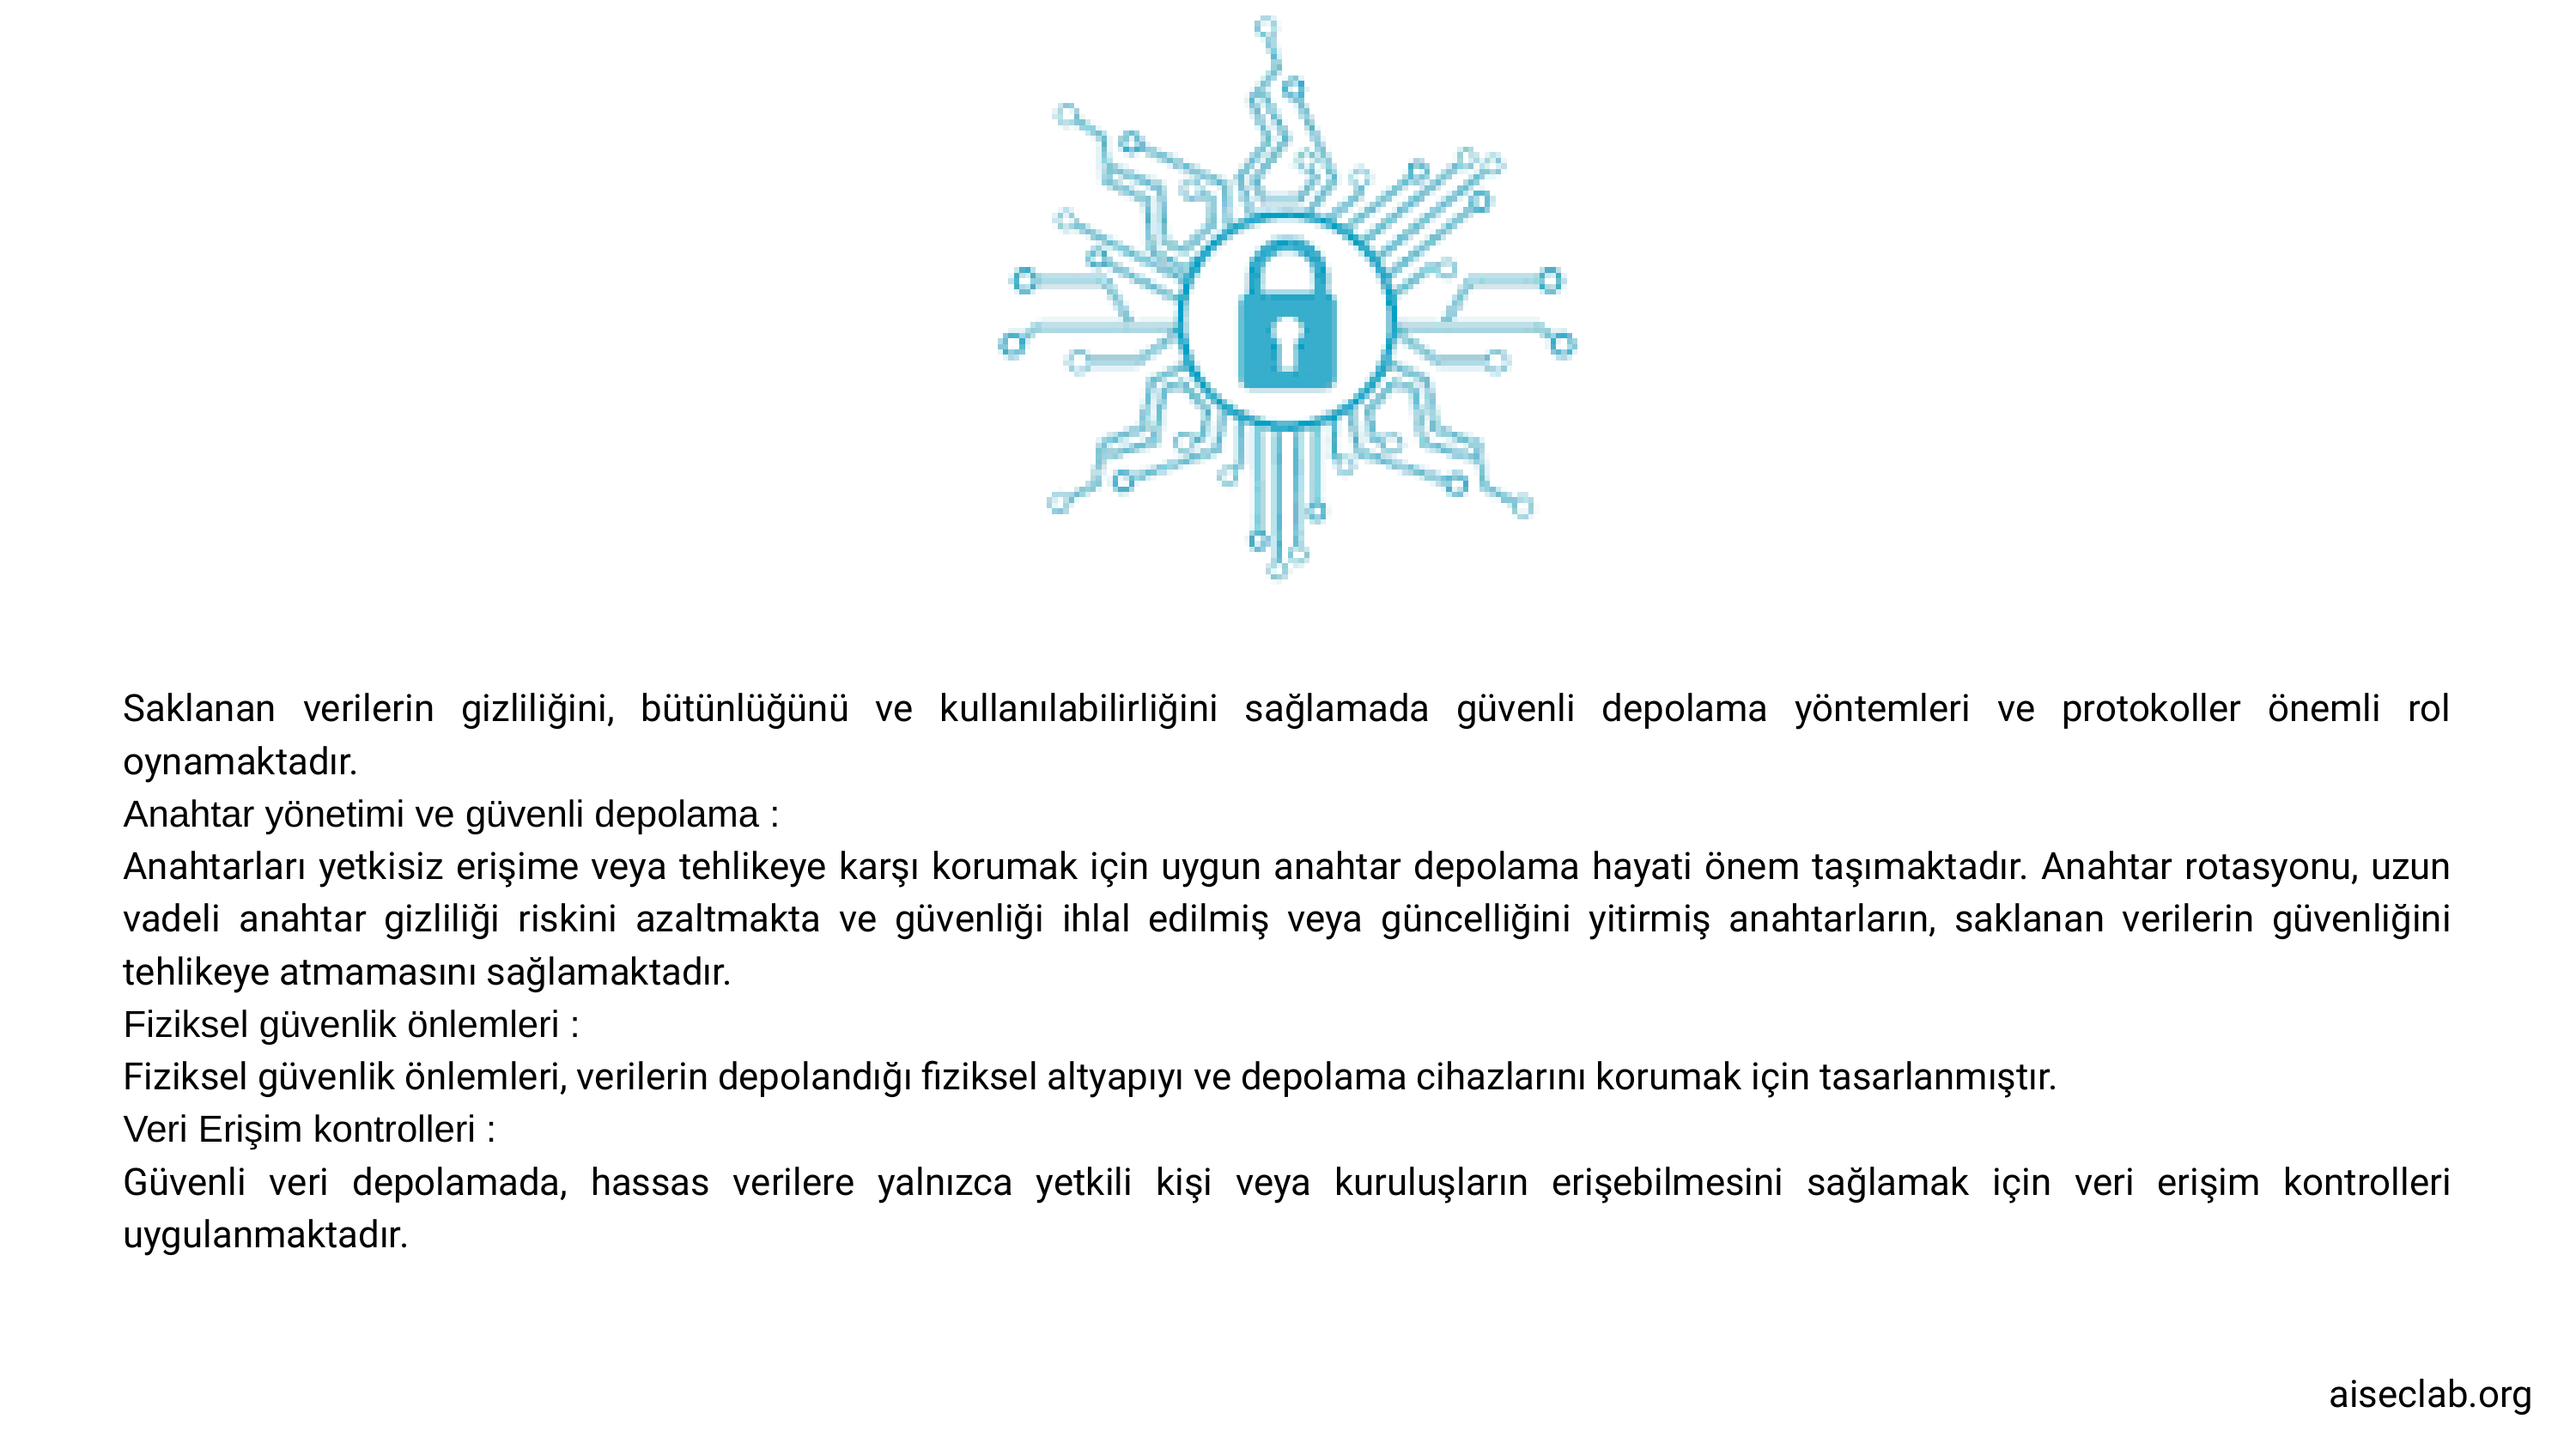

Saklanan verilerin gizliliğini, bütünlüğünü ve kullanılabilirliğini sağlamada güvenli depolama yöntemleri ve protokoller önemli rol oynamaktadır.
Anahtar yönetimi ve güvenli depolama :
Anahtarları yetkisiz erişime veya tehlikeye karşı korumak için uygun anahtar depolama hayati önem taşımaktadır. Anahtar rotasyonu, uzun vadeli anahtar gizliliği riskini azaltmakta ve güvenliği ihlal edilmiş veya güncelliğini yitirmiş anahtarların, saklanan verilerin güvenliğini tehlikeye atmamasını sağlamaktadır.
Fiziksel güvenlik önlemleri :
Fiziksel güvenlik önlemleri, verilerin depolandığı fiziksel altyapıyı ve depolama cihazlarını korumak için tasarlanmıştır.
Veri Erişim kontrolleri :
Güvenli veri depolamada, hassas verilere yalnızca yetkili kişi veya kuruluşların erişebilmesini sağlamak için veri erişim kontrolleri uygulanmaktadır.

aiseclab.org